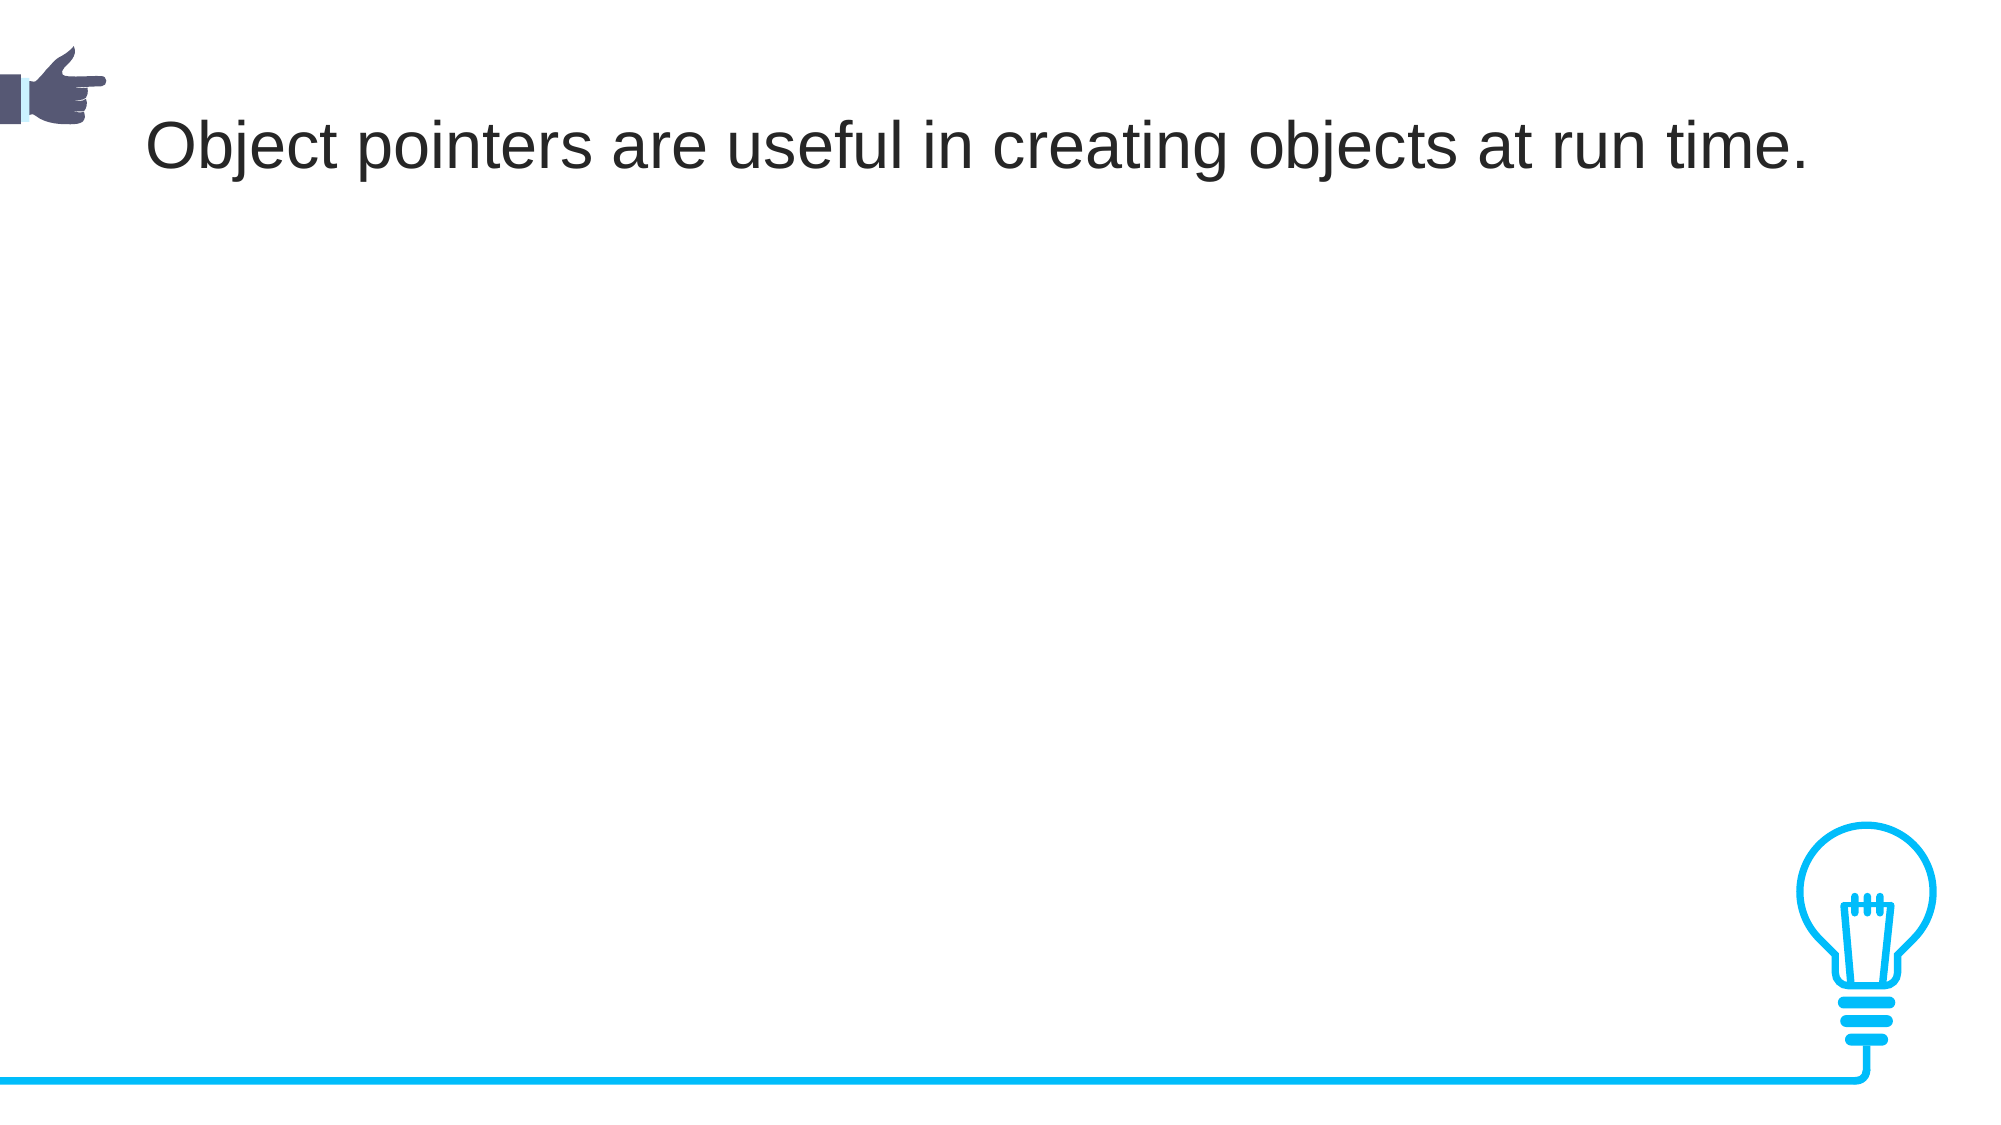

Object pointers are useful in creating objects at run time.